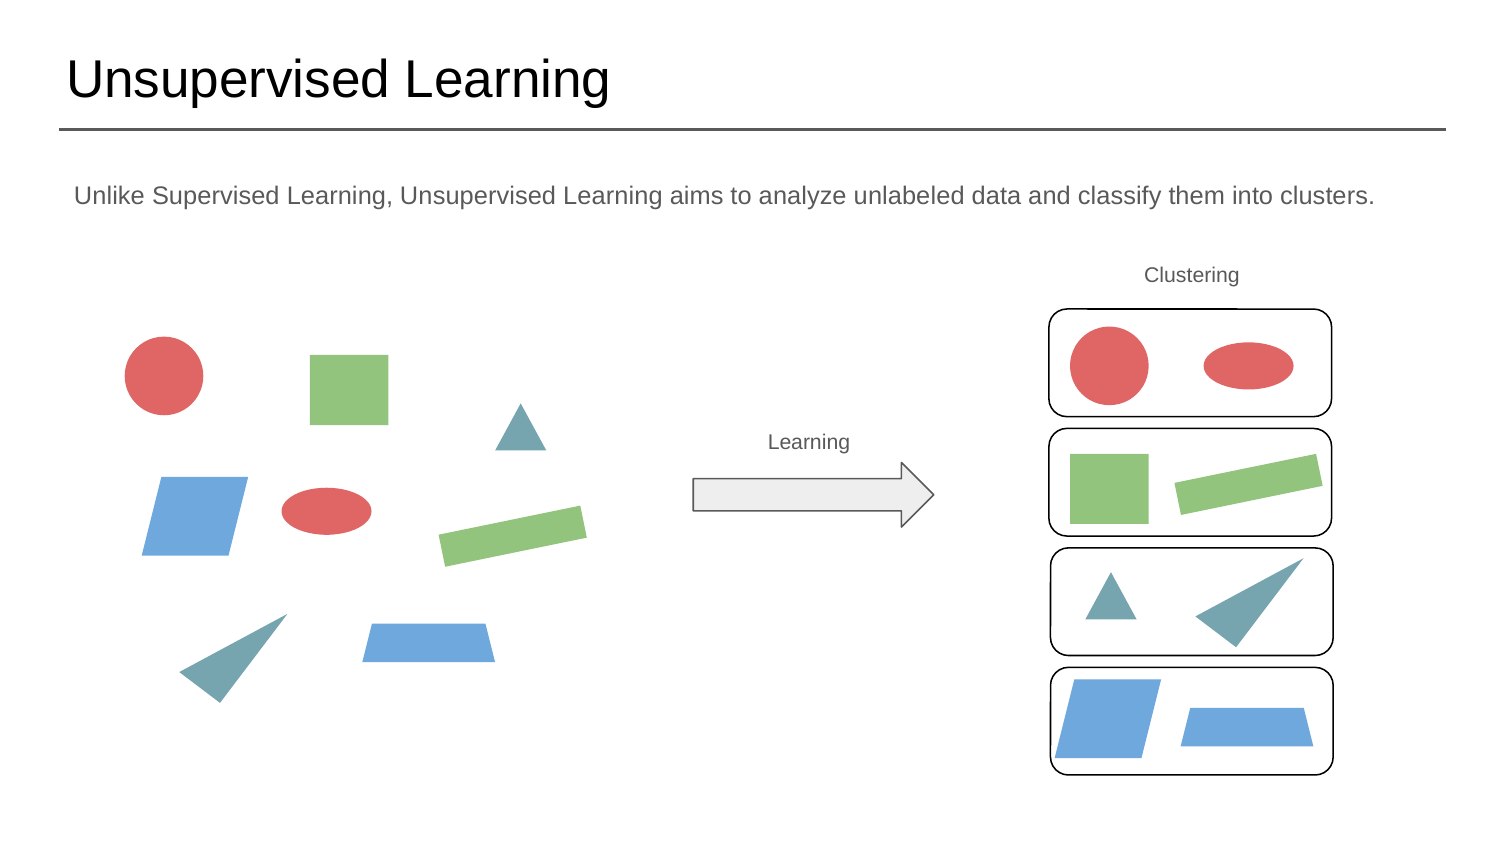

# Unsupervised Learning
Unlike Supervised Learning, Unsupervised Learning aims to analyze unlabeled data and classify them into clusters.

Clustering

Learning